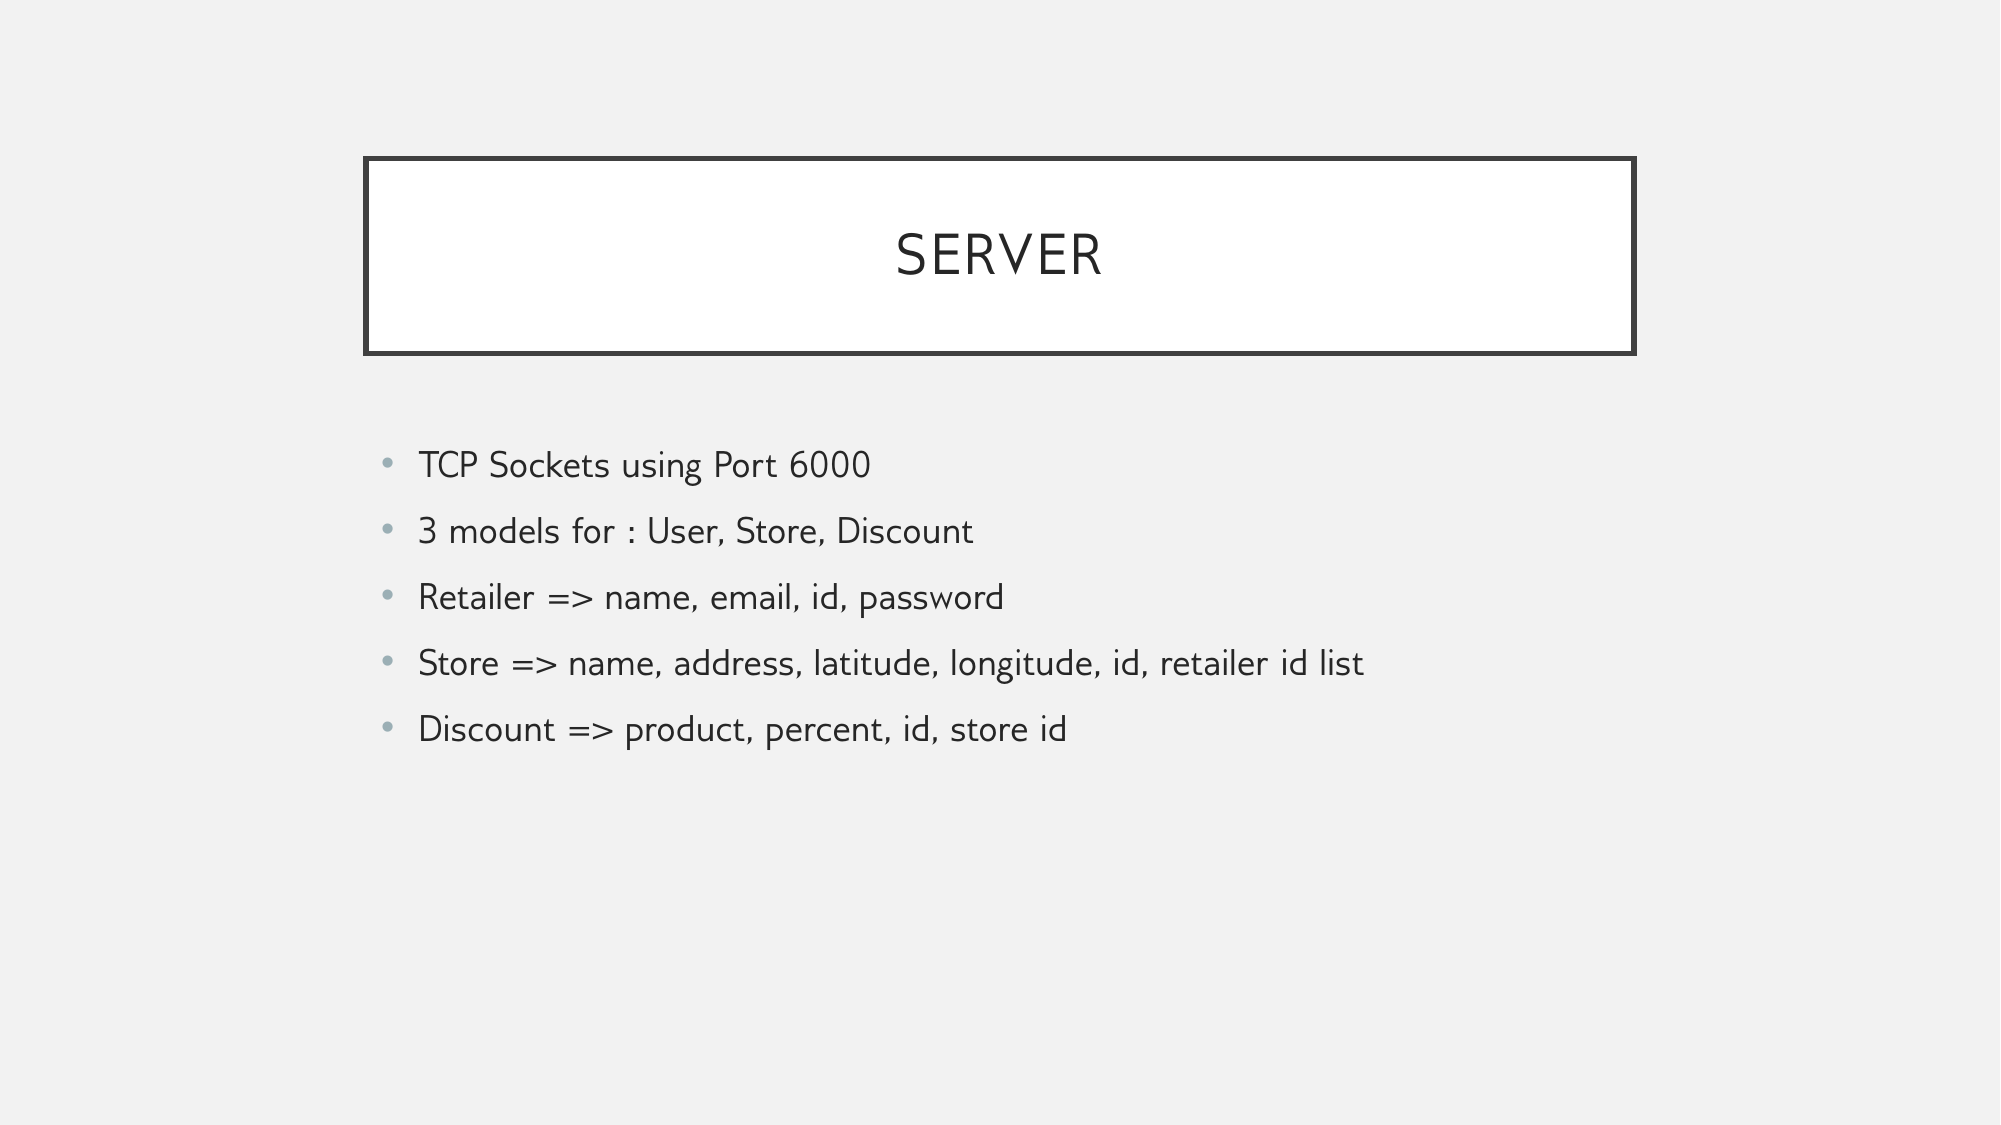

# Server
TCP Sockets using Port 6000
3 models for : User, Store, Discount
Retailer => name, email, id, password
Store => name, address, latitude, longitude, id, retailer id list
Discount => product, percent, id, store id